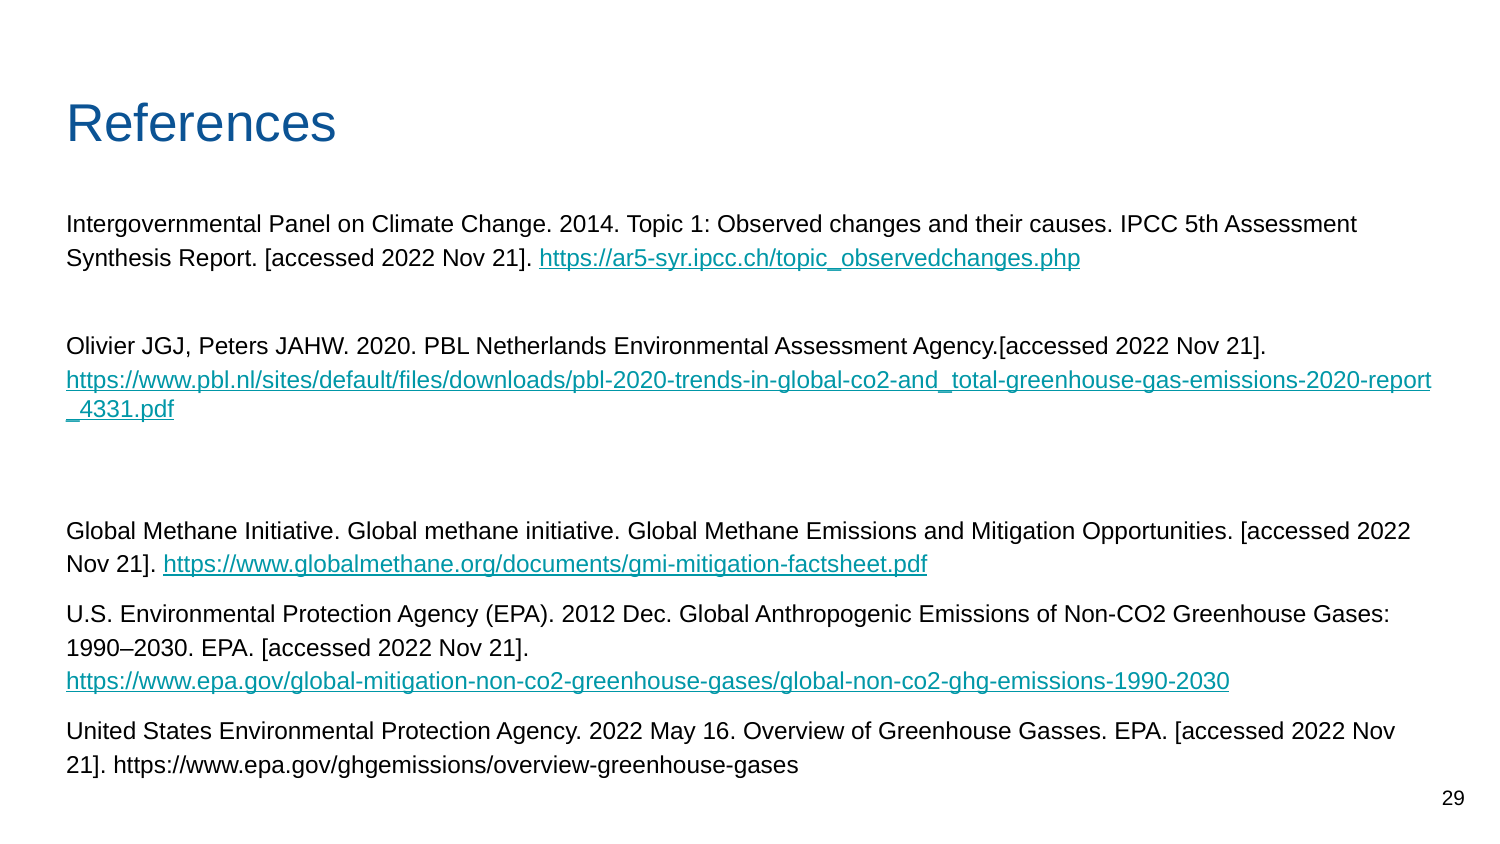

# References
Intergovernmental Panel on Climate Change. 2014. Topic 1: Observed changes and their causes. IPCC 5th Assessment Synthesis Report. [accessed 2022 Nov 21]. https://ar5-syr.ipcc.ch/topic_observedchanges.php

Olivier JGJ, Peters JAHW. 2020. PBL Netherlands Environmental Assessment Agency.[accessed 2022 Nov 21]. https://www.pbl.nl/sites/default/files/downloads/pbl-2020-trends-in-global-co2-and_total-greenhouse-gas-emissions-2020-report_4331.pdf

Global Methane Initiative. Global methane initiative. Global Methane Emissions and Mitigation Opportunities. [accessed 2022 Nov 21]. https://www.globalmethane.org/documents/gmi-mitigation-factsheet.pdf
U.S. Environmental Protection Agency (EPA). 2012 Dec. Global Anthropogenic Emissions of Non-CO2 Greenhouse Gases: 1990–2030. EPA. [accessed 2022 Nov 21]. https://www.epa.gov/global-mitigation-non-co2-greenhouse-gases/global-non-co2-ghg-emissions-1990-2030
United States Environmental Protection Agency. 2022 May 16. Overview of Greenhouse Gasses. EPA. [accessed 2022 Nov 21]. https://www.epa.gov/ghgemissions/overview-greenhouse-gases
29